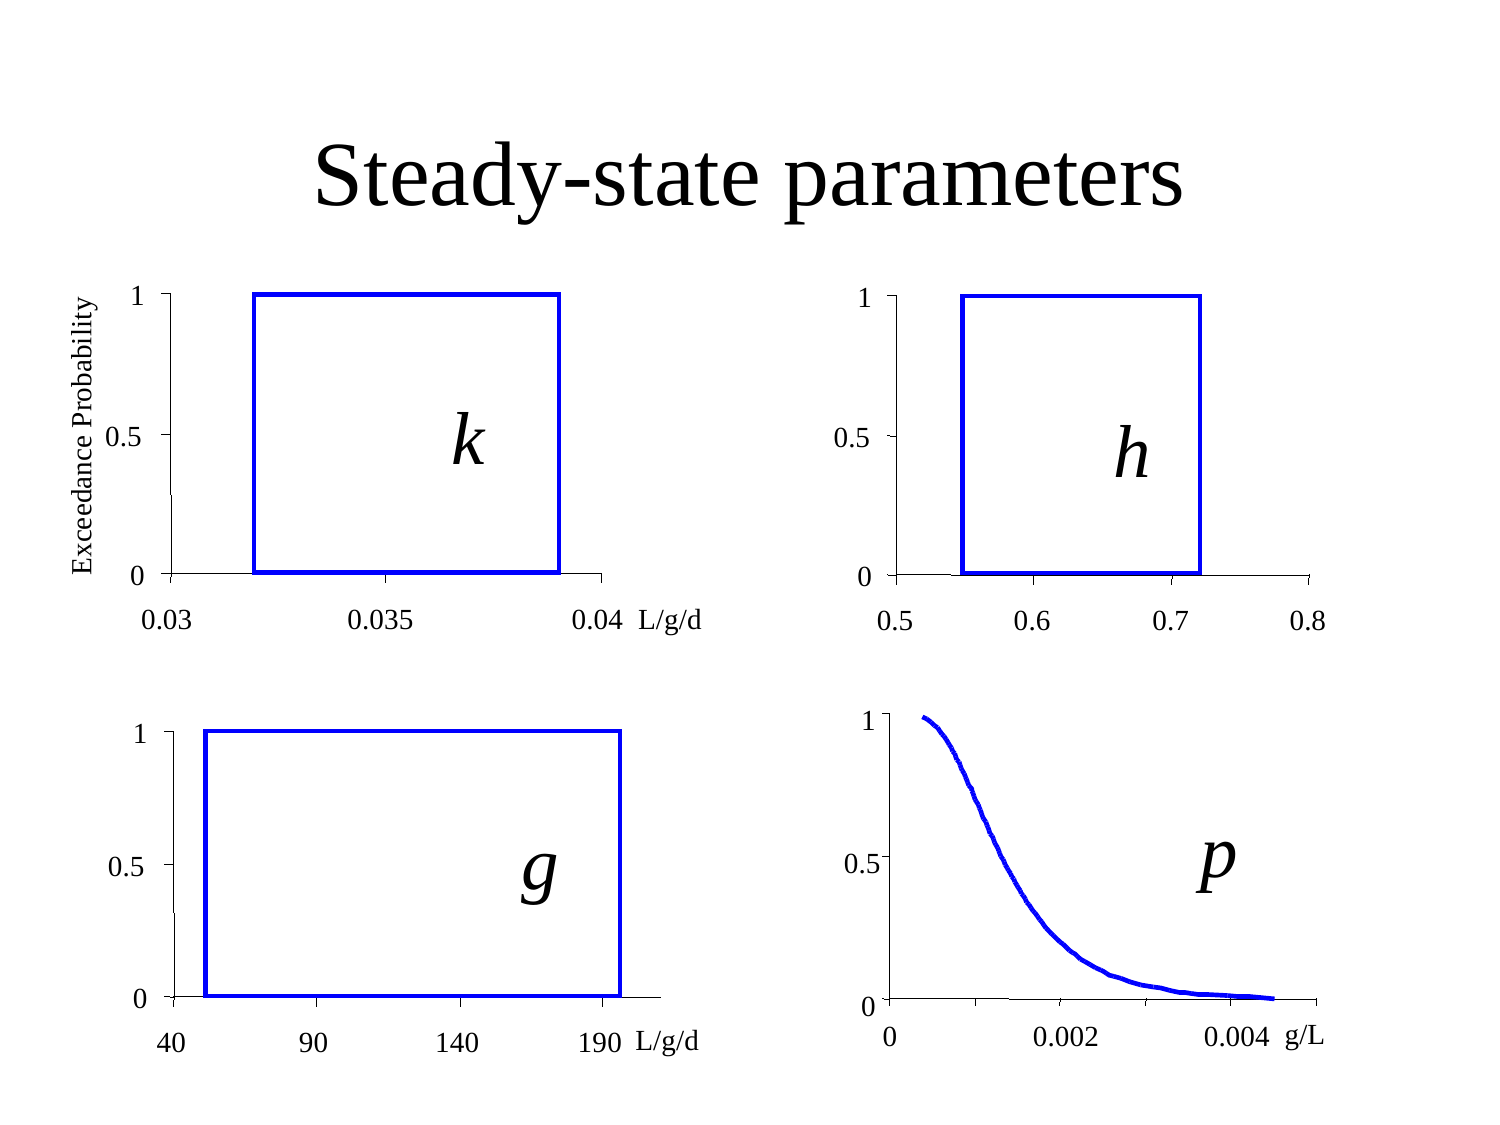

# Steady-state parameters
1
1

k
h
0.5
Exceedance Probability
0.5

0
0

0.03
0.035
0.04
L/g/d
0.5
0.6
0.7
0.8
1

1

p
g
0.5
0.5

0
0

g/L
0
0.002
0.004
L/g/d
40
90
140
190